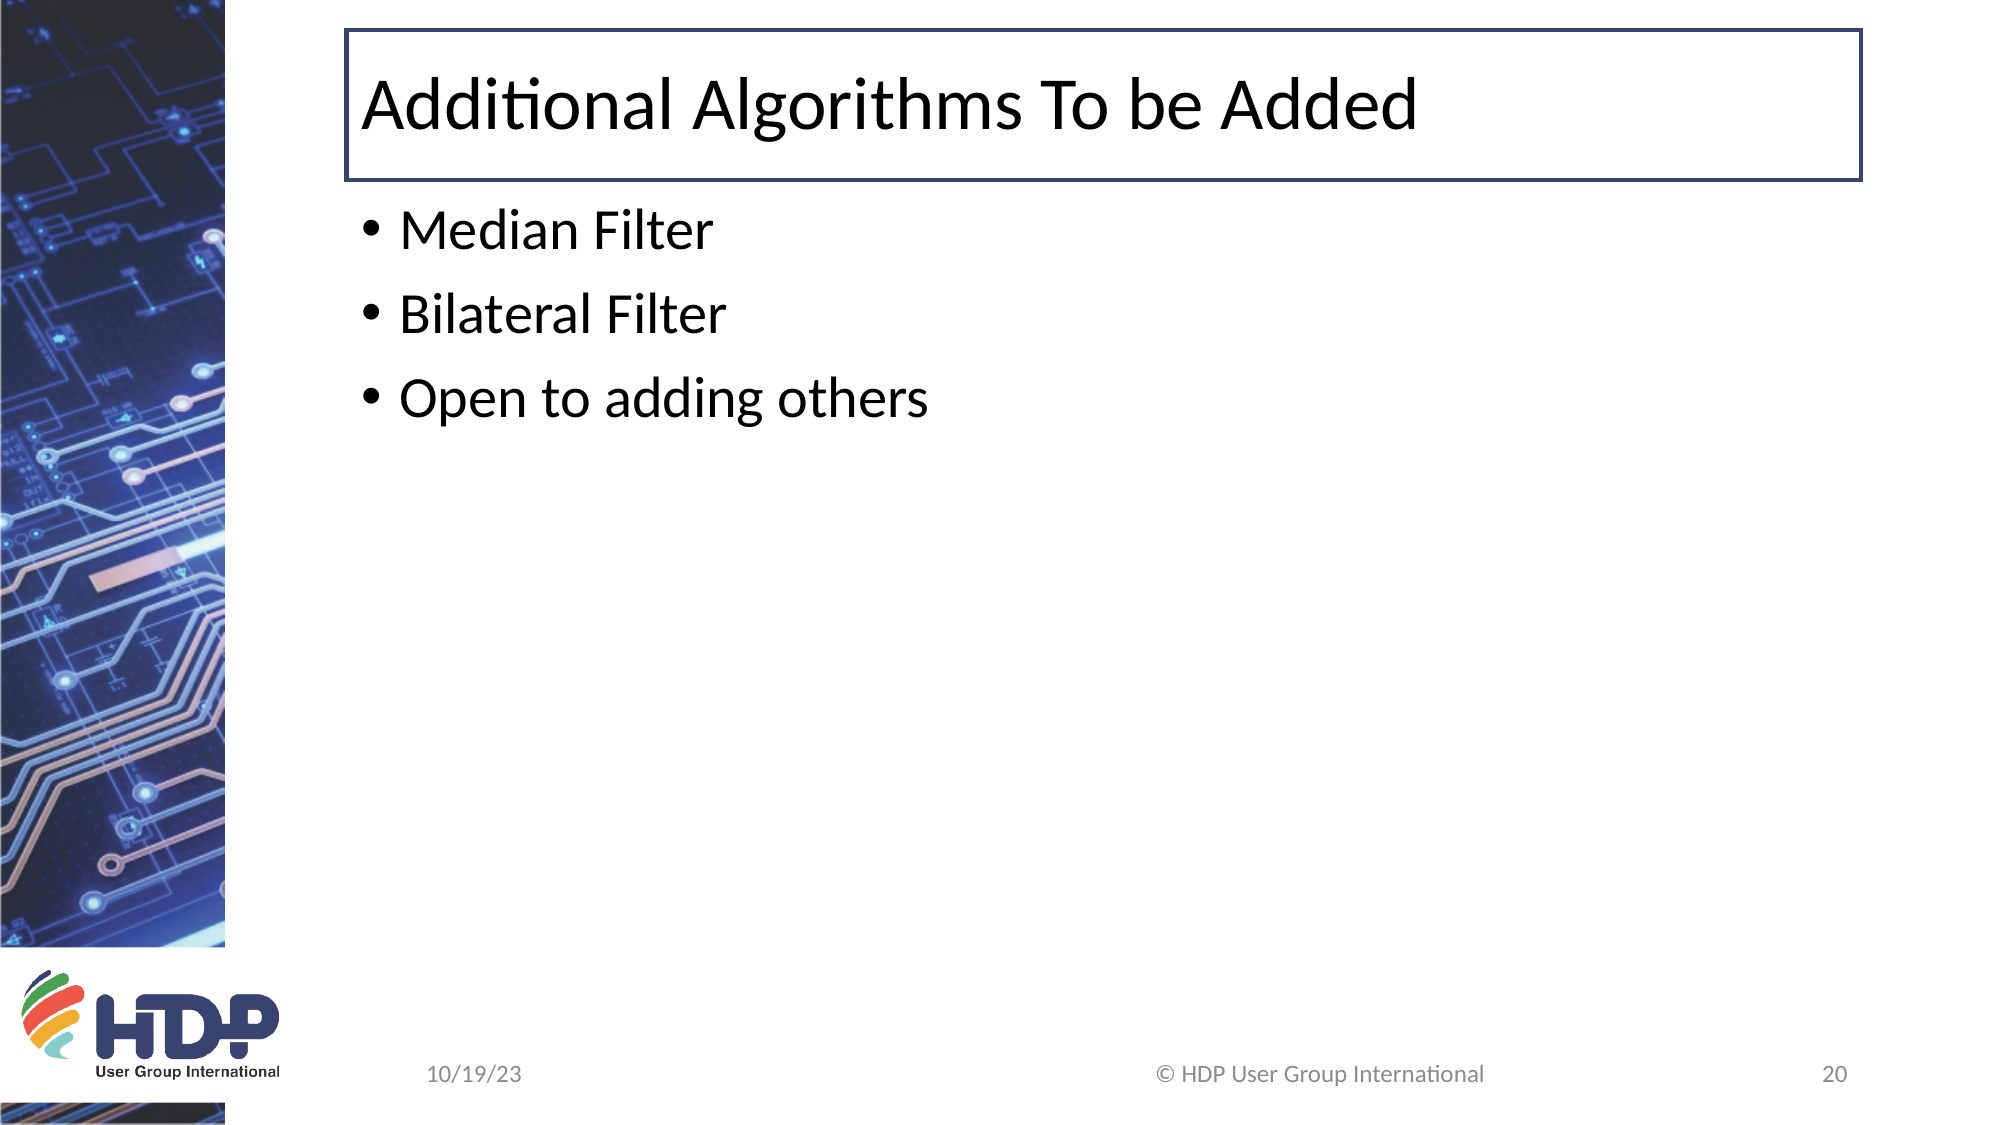

# Additional Algorithms To be Added
Median Filter
Bilateral Filter
Open to adding others

10/19/23
© HDP User Group International
20